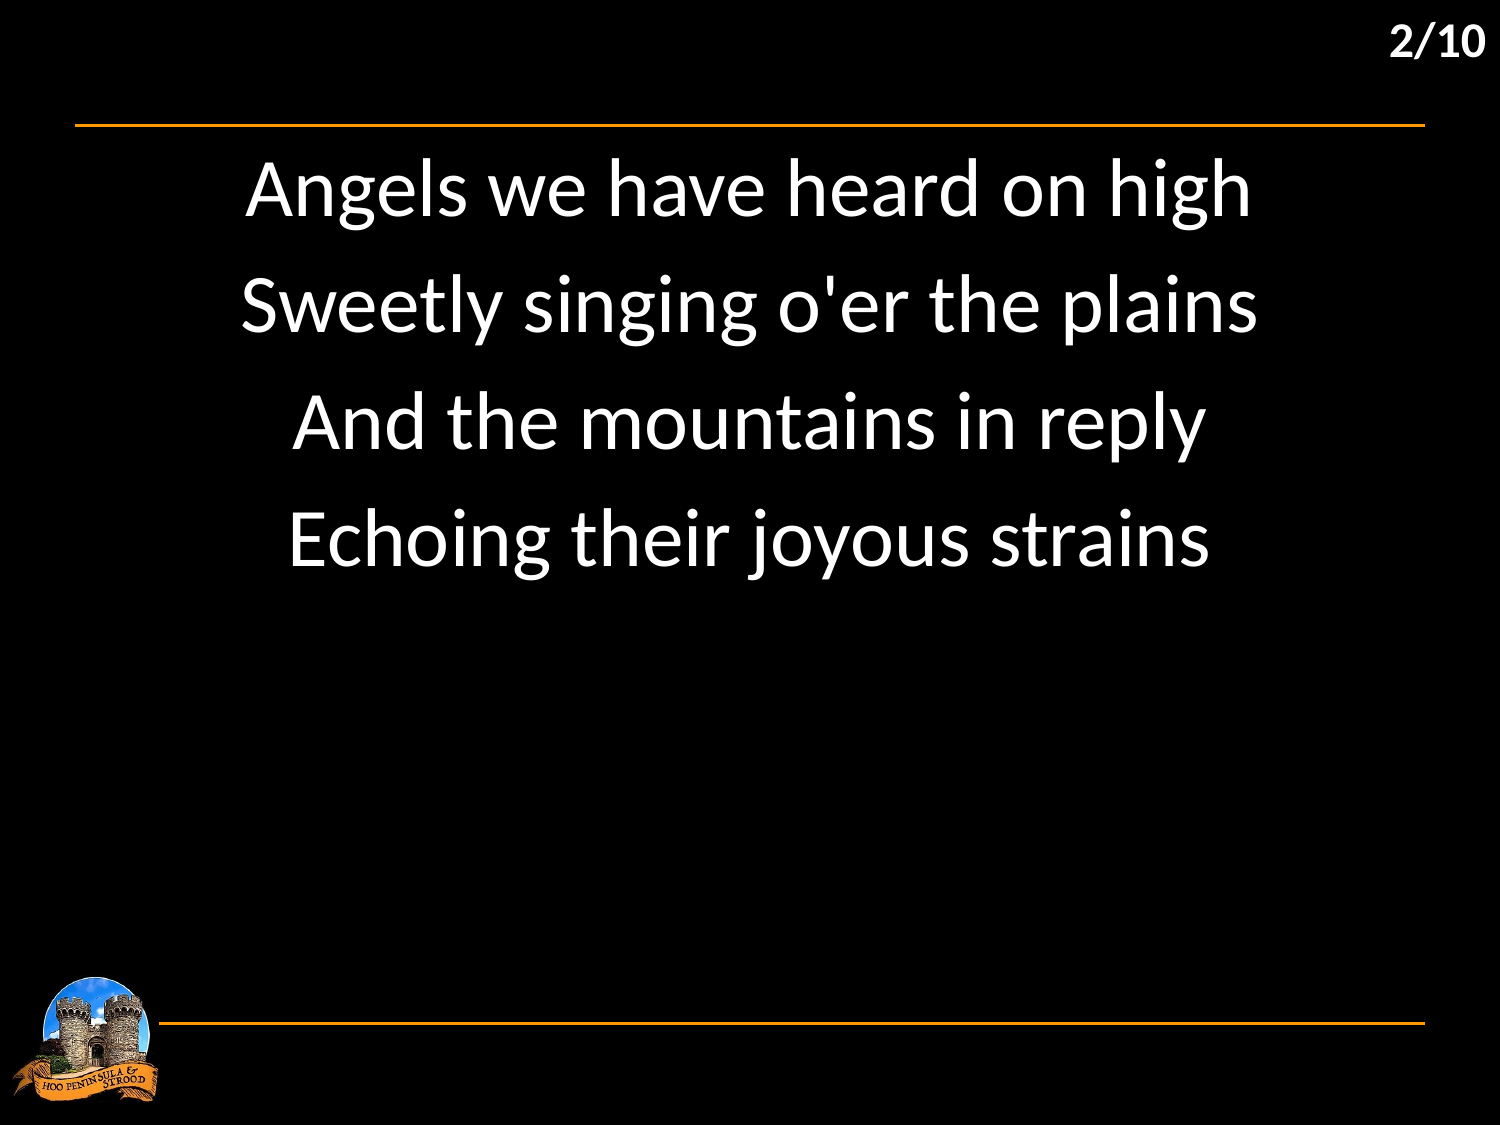

2/10
Angels we have heard on high
Sweetly singing o'er the plains
And the mountains in reply
Echoing their joyous strains